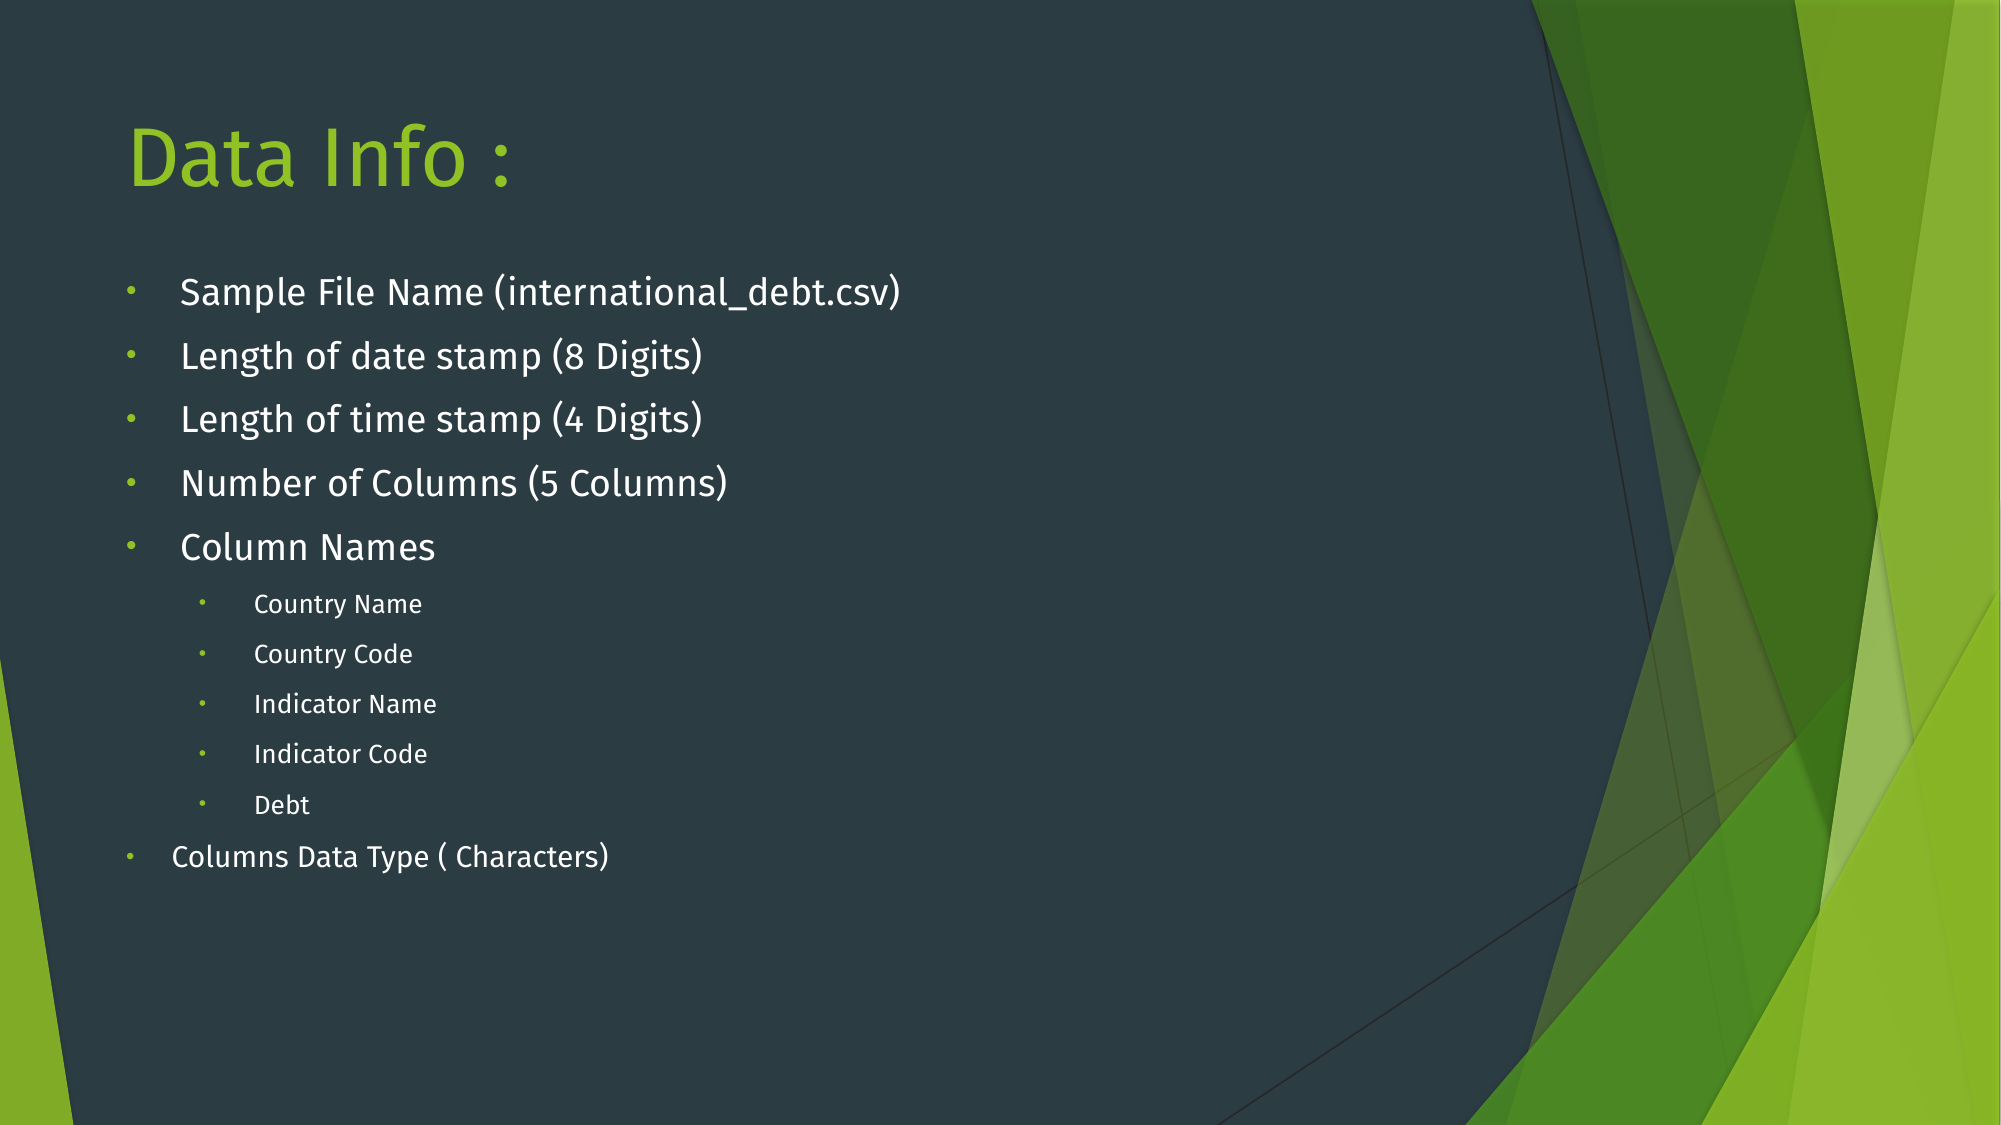

# Data Info :
Sample File Name (international_debt.csv)
Length of date stamp (8 Digits)
Length of time stamp (4 Digits)
Number of Columns (5 Columns)
Column Names
Country Name
Country Code
Indicator Name
Indicator Code
Debt
Columns Data Type ( Characters)